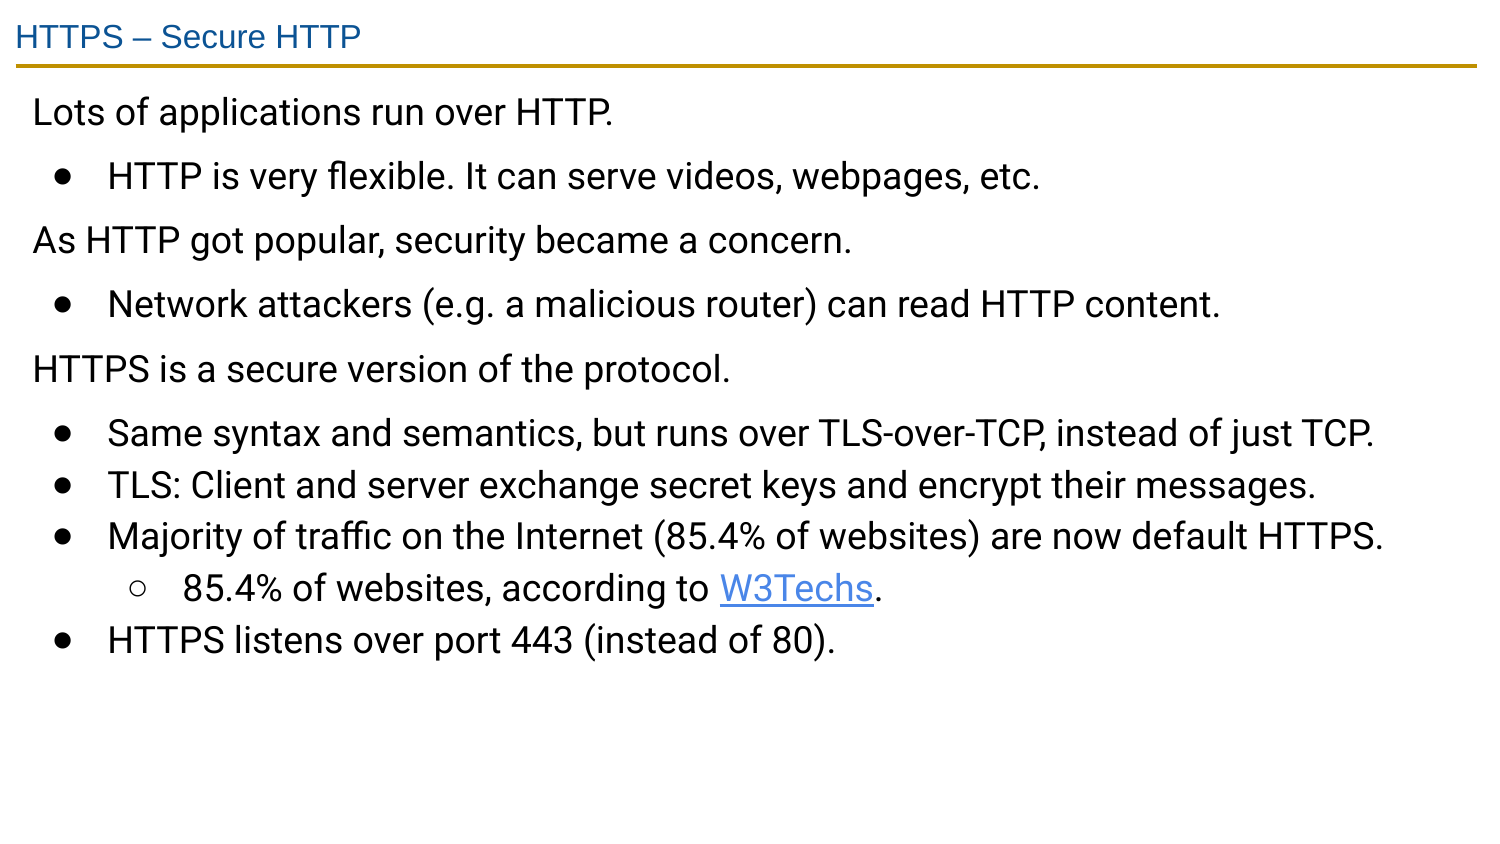

# HTTPS – Secure HTTP
Lots of applications run over HTTP.
HTTP is very flexible. It can serve videos, webpages, etc.
As HTTP got popular, security became a concern.
Network attackers (e.g. a malicious router) can read HTTP content.
HTTPS is a secure version of the protocol.
Same syntax and semantics, but runs over TLS-over-TCP, instead of just TCP.
TLS: Client and server exchange secret keys and encrypt their messages.
Majority of traffic on the Internet (85.4% of websites) are now default HTTPS.
85.4% of websites, according to W3Techs.
HTTPS listens over port 443 (instead of 80).